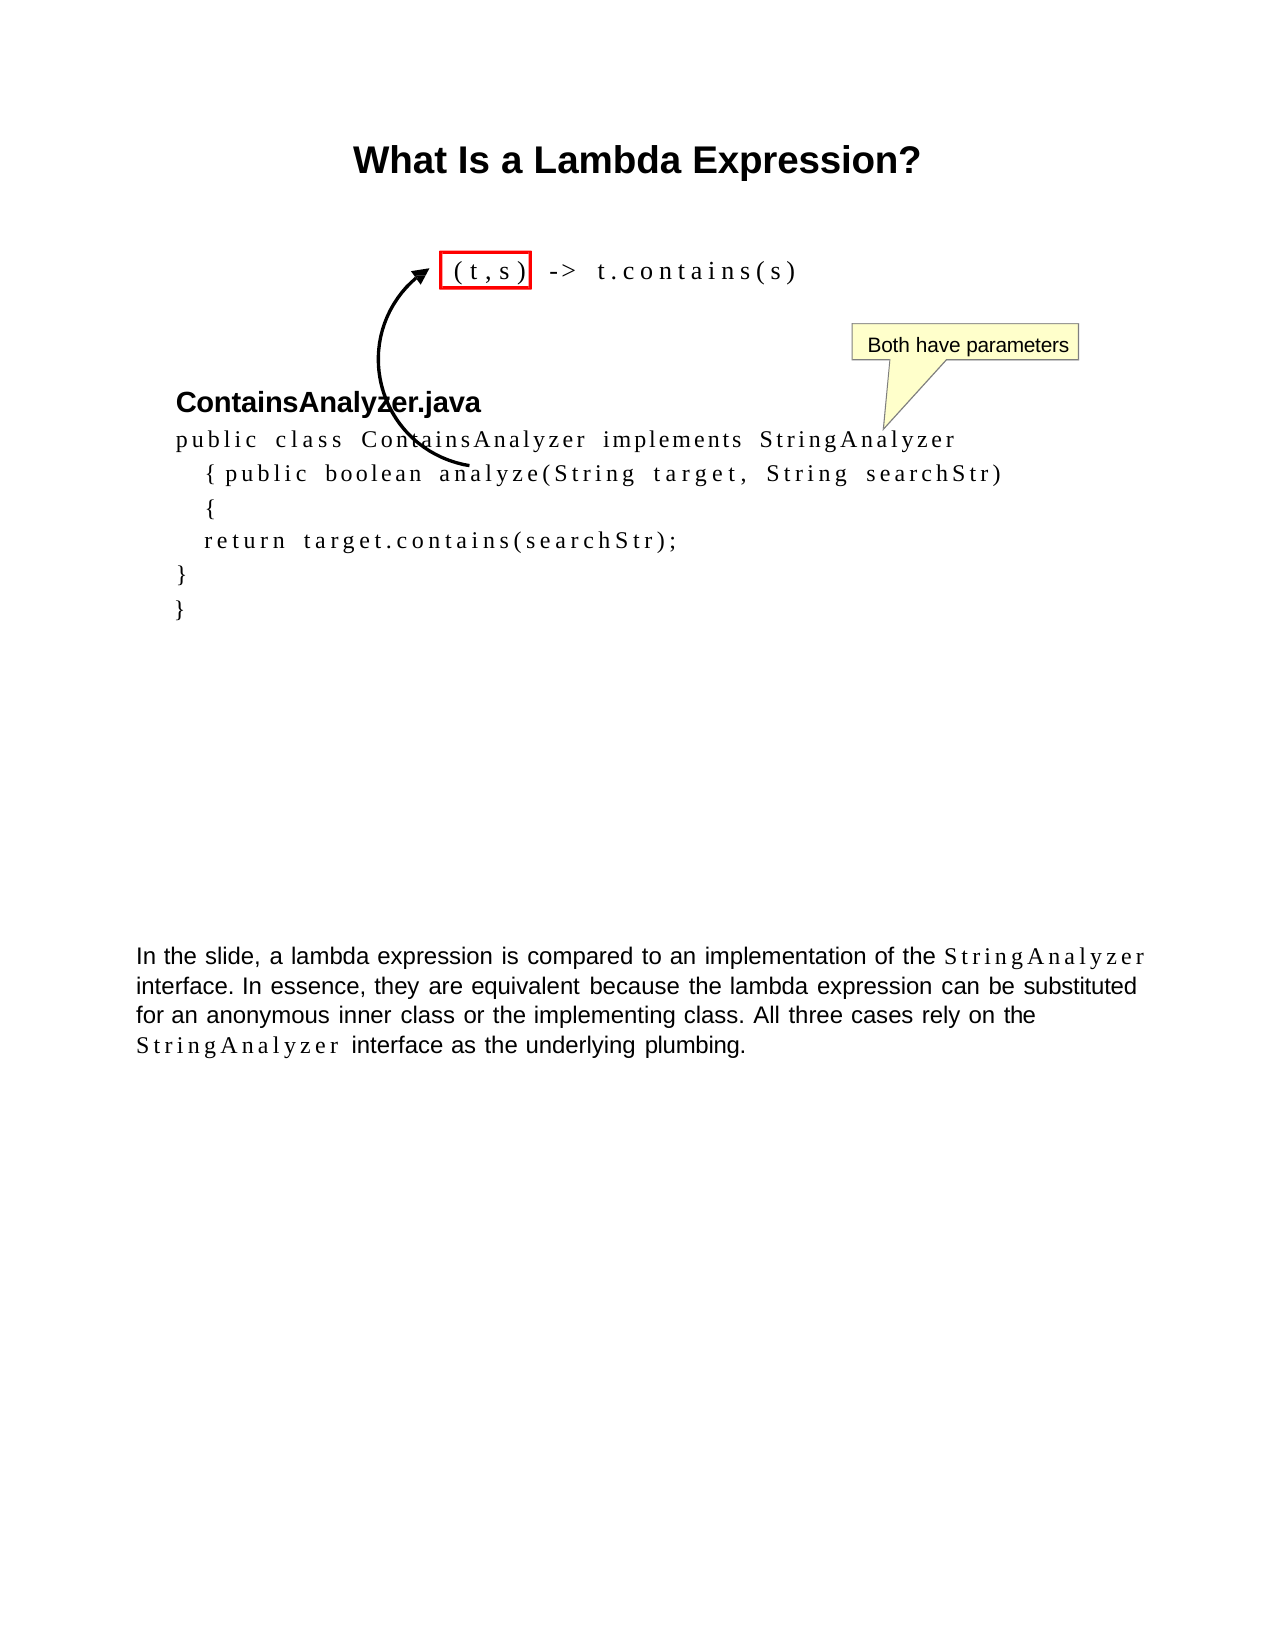

What Is a Lambda Expression?

(t,s) -> t.contains(s)

Both have parameters

ContainsAnalyzer.java
public class ContainsAnalyzer implements StringAnalyzer { public boolean analyze(String target, String searchStr){
return target.contains(searchStr);
}
}

In the slide, a lambda expression is compared to an implementation of the StringAnalyzer interface. In essence, they are equivalent because the lambda expression can be substituted for an anonymous inner class or the implementing class. All three cases rely on the StringAnalyzer interface as the underlying plumbing.